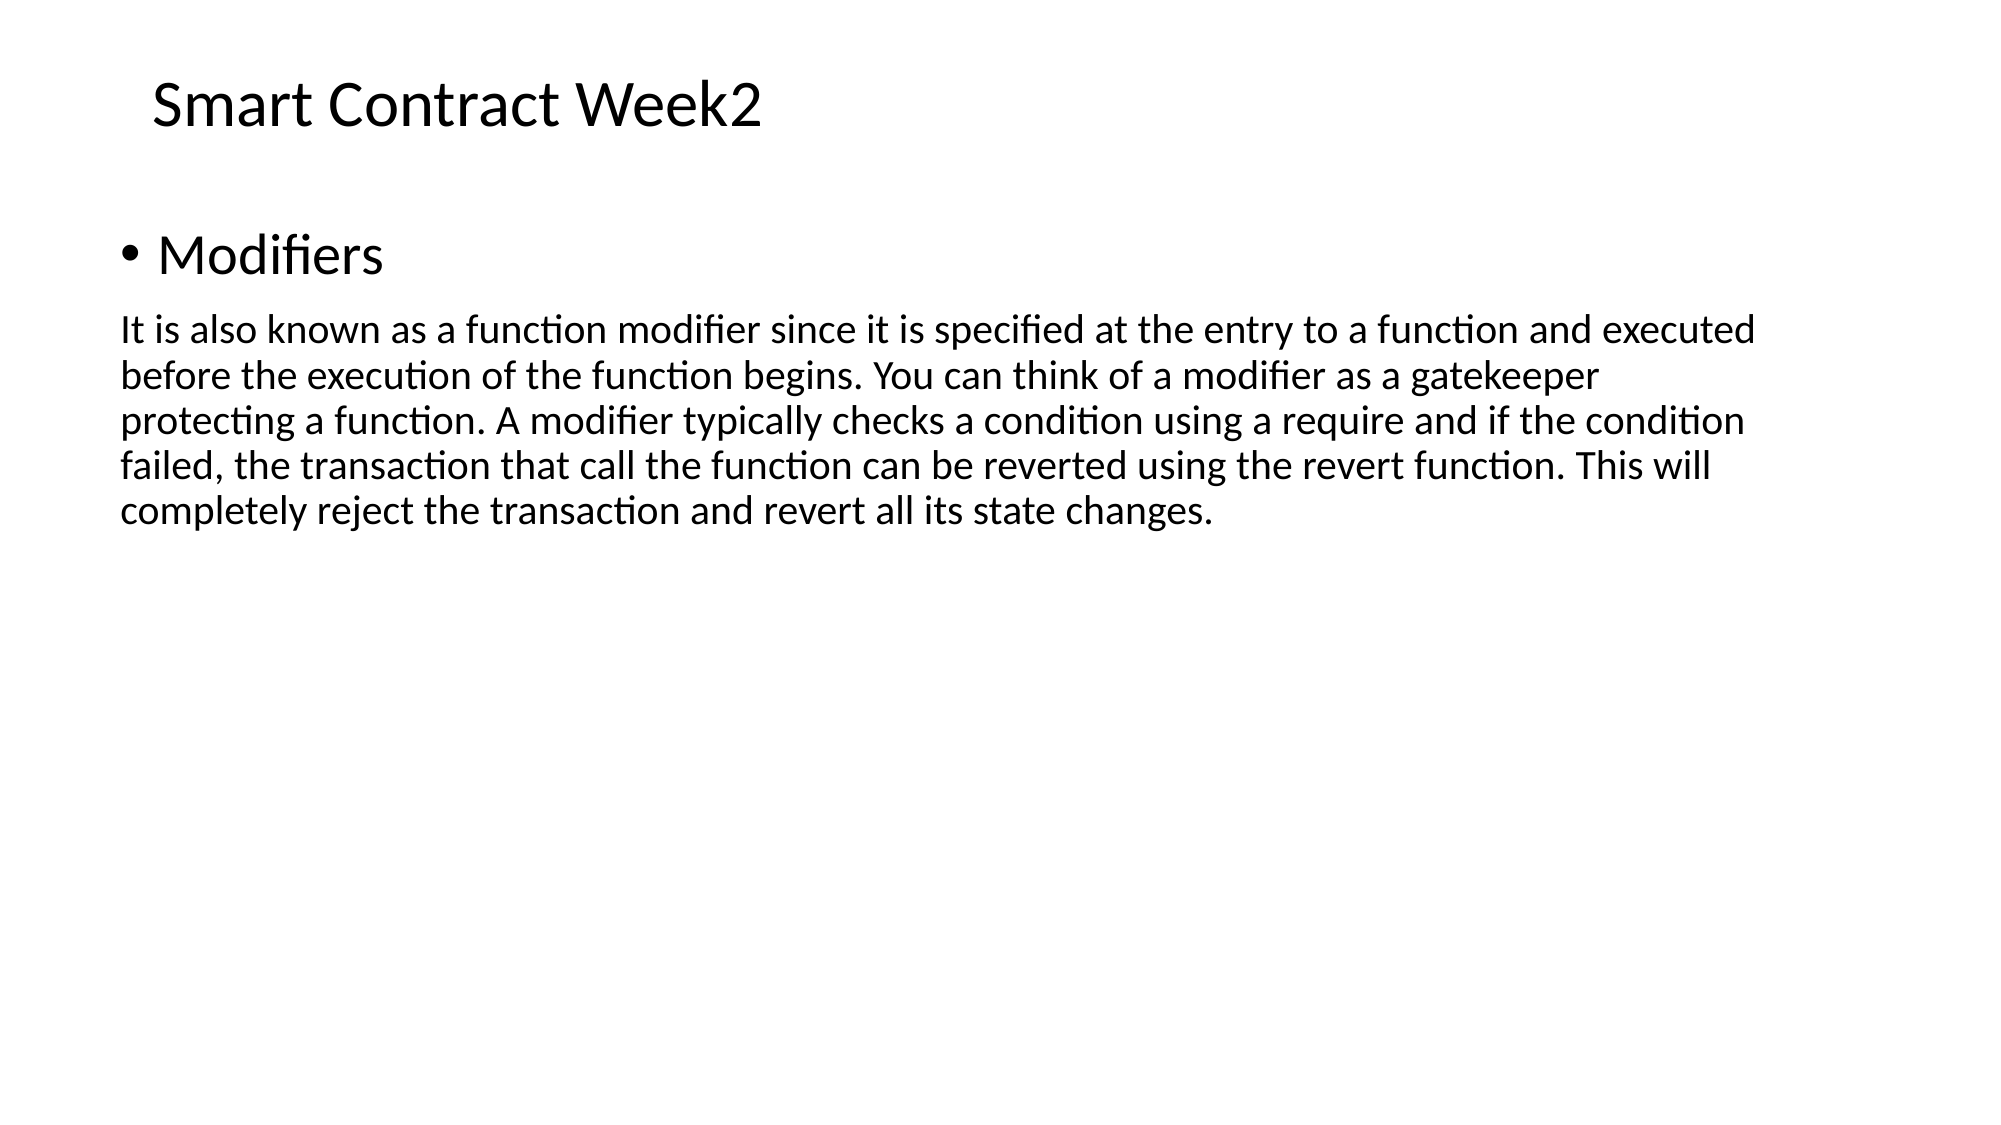

# Smart Contract Week2
Modifiers
It is also known as a function modifier since it is specified at the entry to a function and executed before the execution of the function begins. You can think of a modifier as a gatekeeper protecting a function. A modifier typically checks a condition using a require and if the condition failed, the transaction that call the function can be reverted using the revert function. This will completely reject the transaction and revert all its state changes.